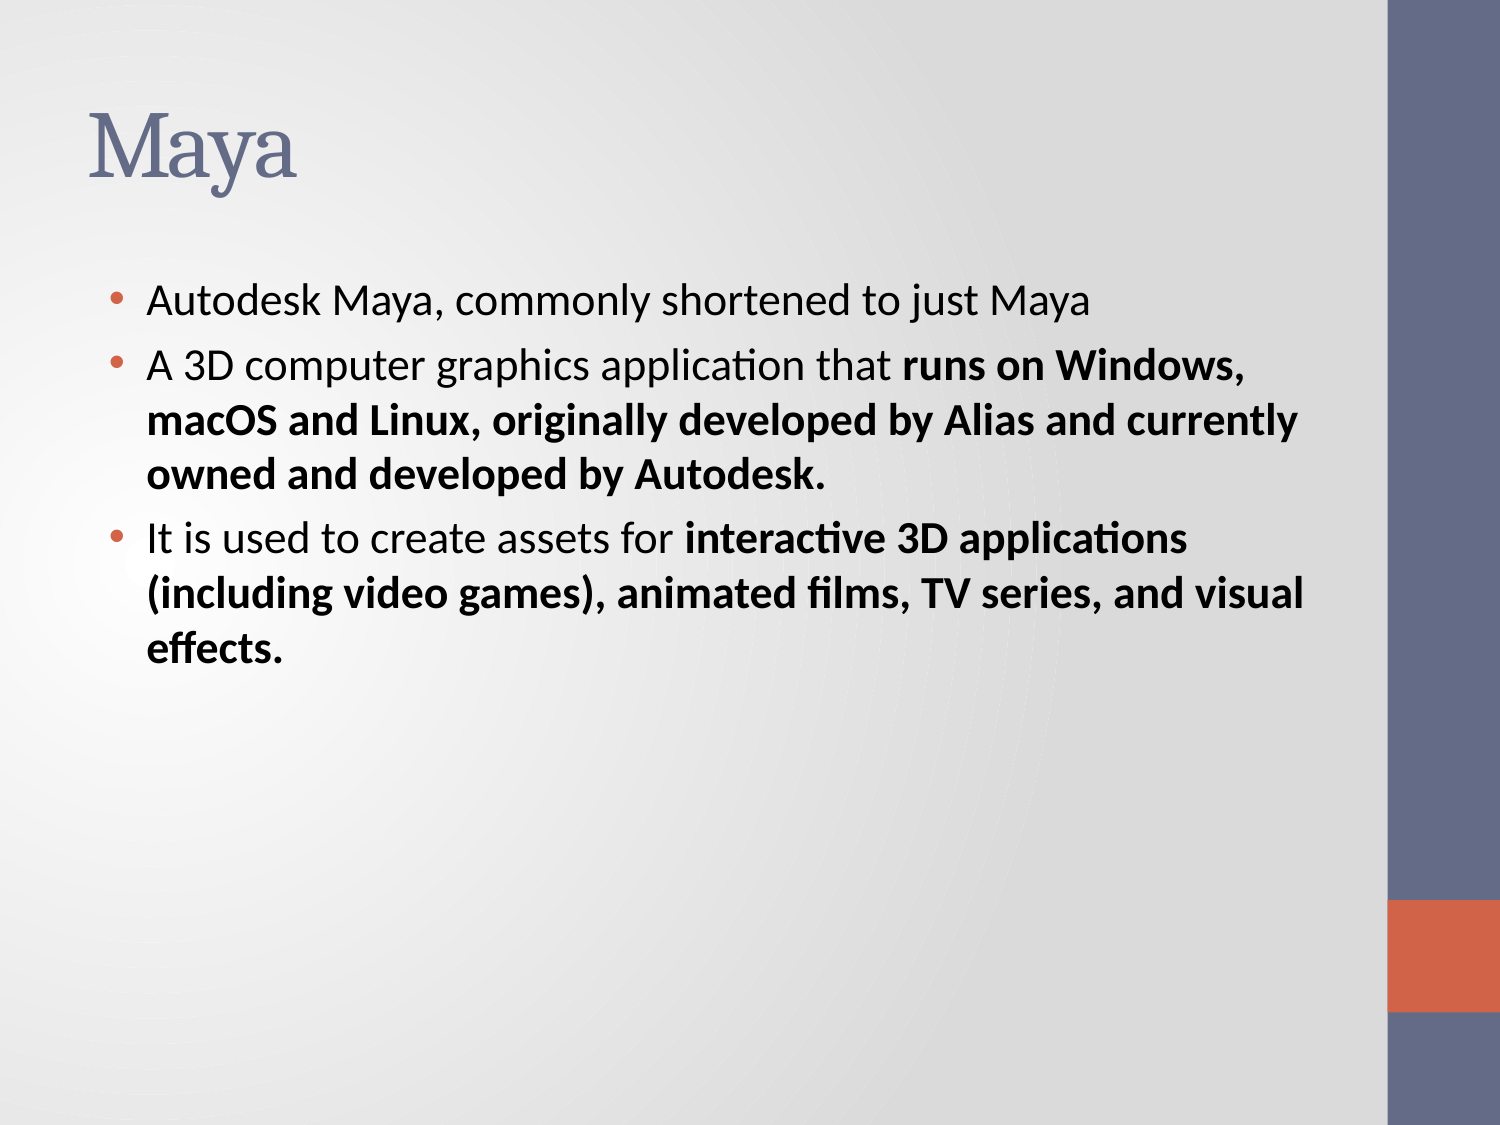

# Maya
Autodesk Maya, commonly shortened to just Maya
A 3D computer graphics application that runs on Windows, macOS and Linux, originally developed by Alias and currently owned and developed by Autodesk.
It is used to create assets for interactive 3D applications (including video games), animated films, TV series, and visual effects.